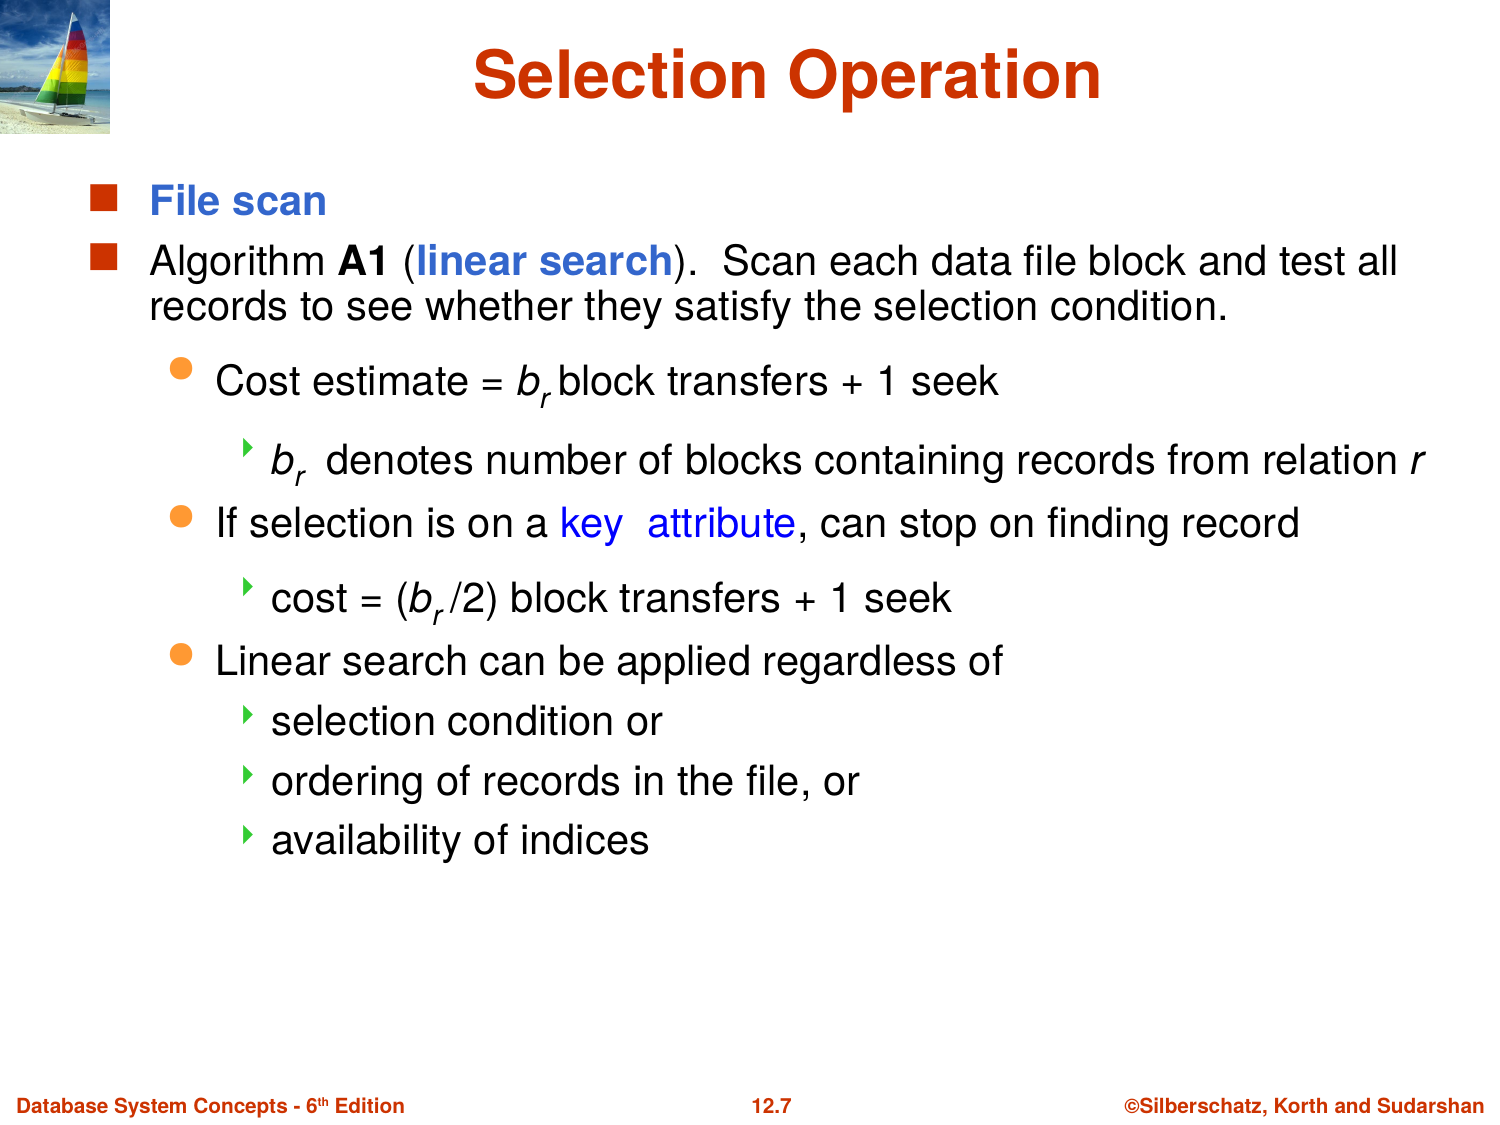

# Selection Operation
File scan
Algorithm A1 (linear search).  Scan each data file block and test all records to see whether they satisfy the selection condition.
Cost estimate = br block transfers + 1 seek
br  denotes number of blocks containing records from relation r
If selection is on a key  attribute, can stop on finding record
cost = (br /2) block transfers + 1 seek
Linear search can be applied regardless of
selection condition or
ordering of records in the file, or
availability of indices